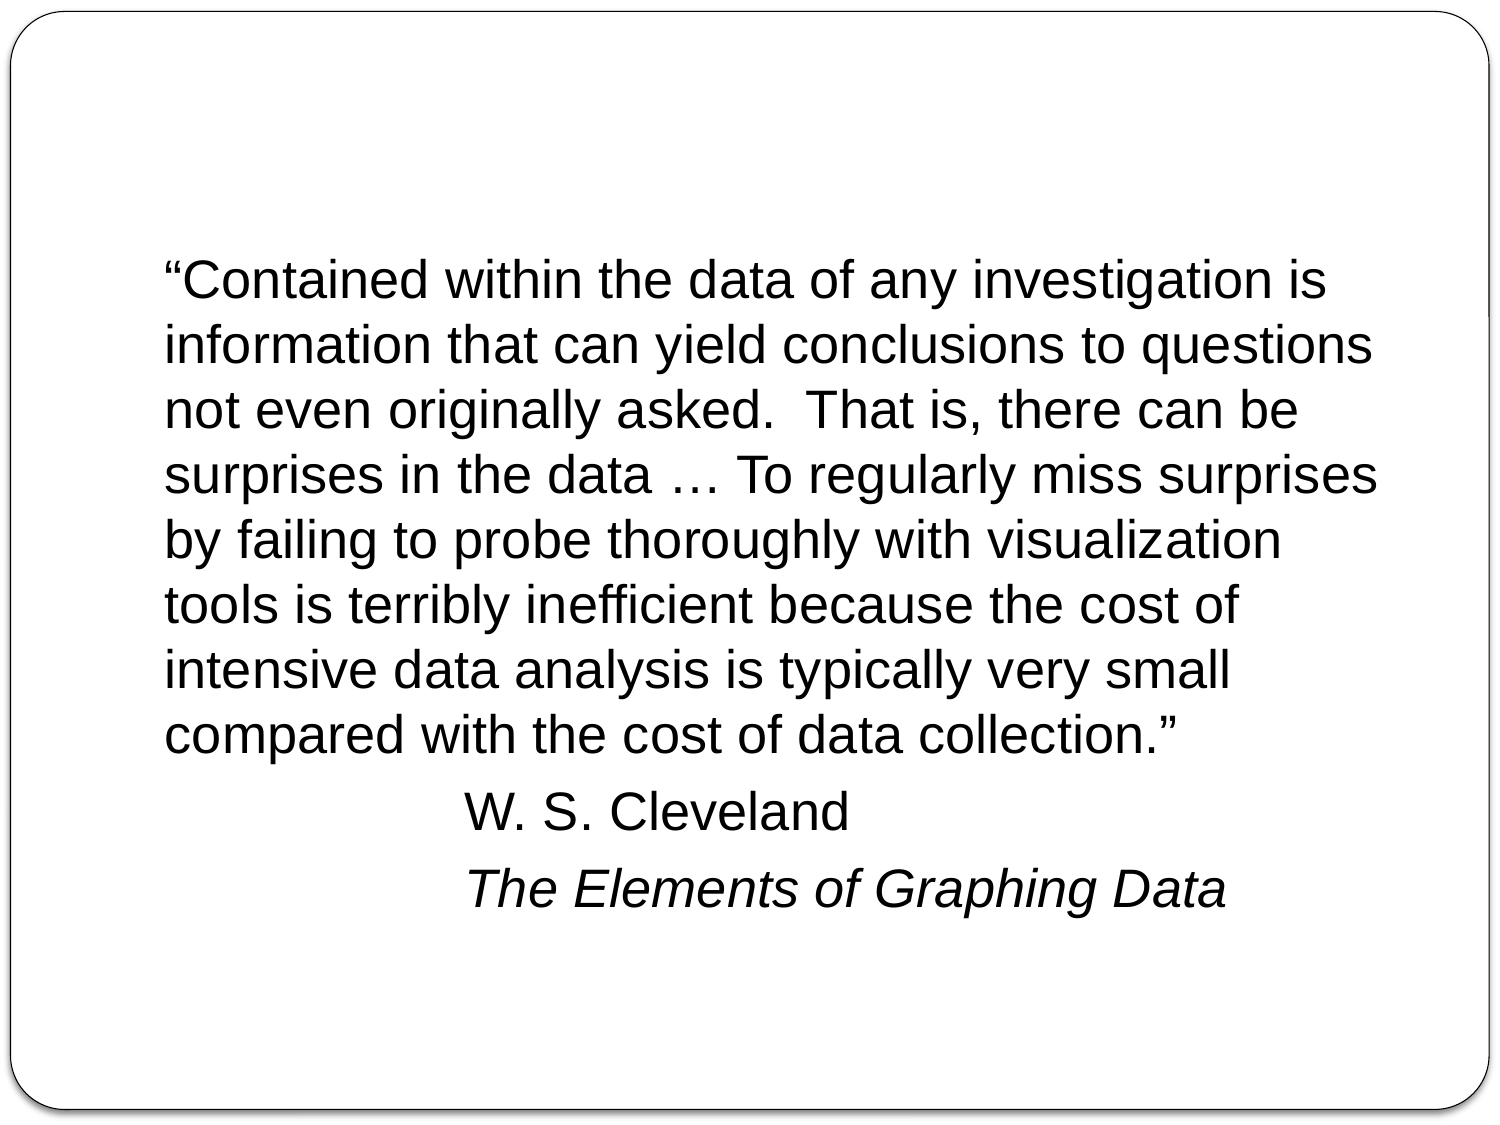

#
“Contained within the data of any investigation is information that can yield conclusions to questions not even originally asked.  That is, there can be surprises in the data … To regularly miss surprises by failing to probe thoroughly with visualization tools is terribly inefficient because the cost of intensive data analysis is typically very small compared with the cost of data collection.”
		W. S. Cleveland
		The Elements of Graphing Data